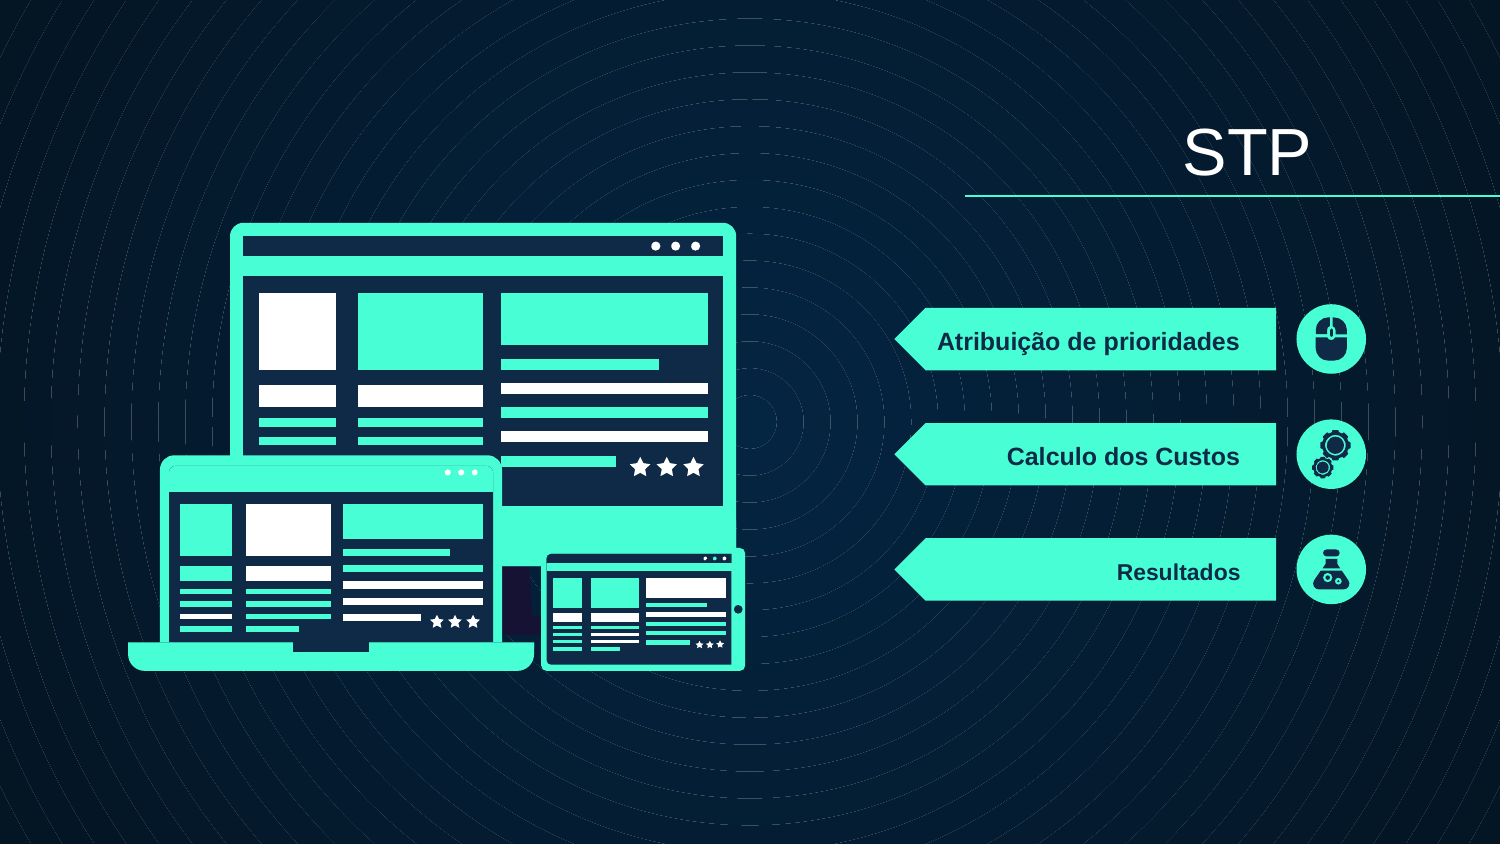

STP

# Atribuição de prioridades

Calculo dos Custos

Resultados